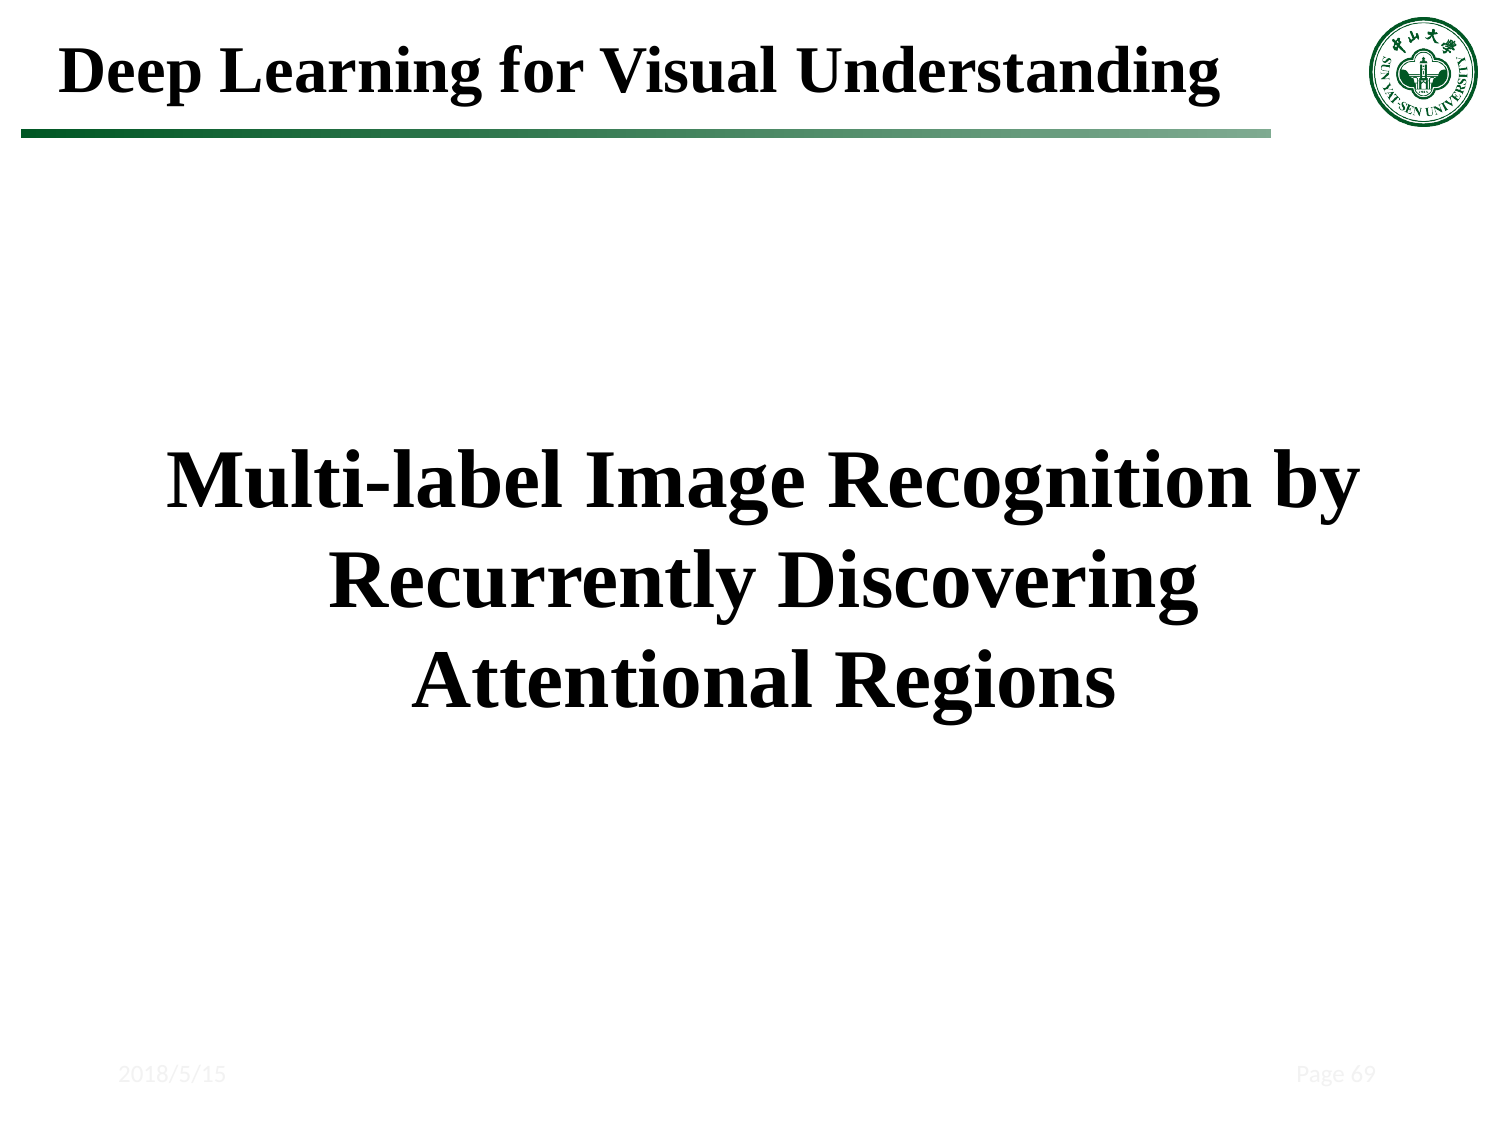

Deep Learning for Visual Understanding
Multi-label Image Recognition by Recurrently Discovering Attentional Regions
2018/5/15
Page 69